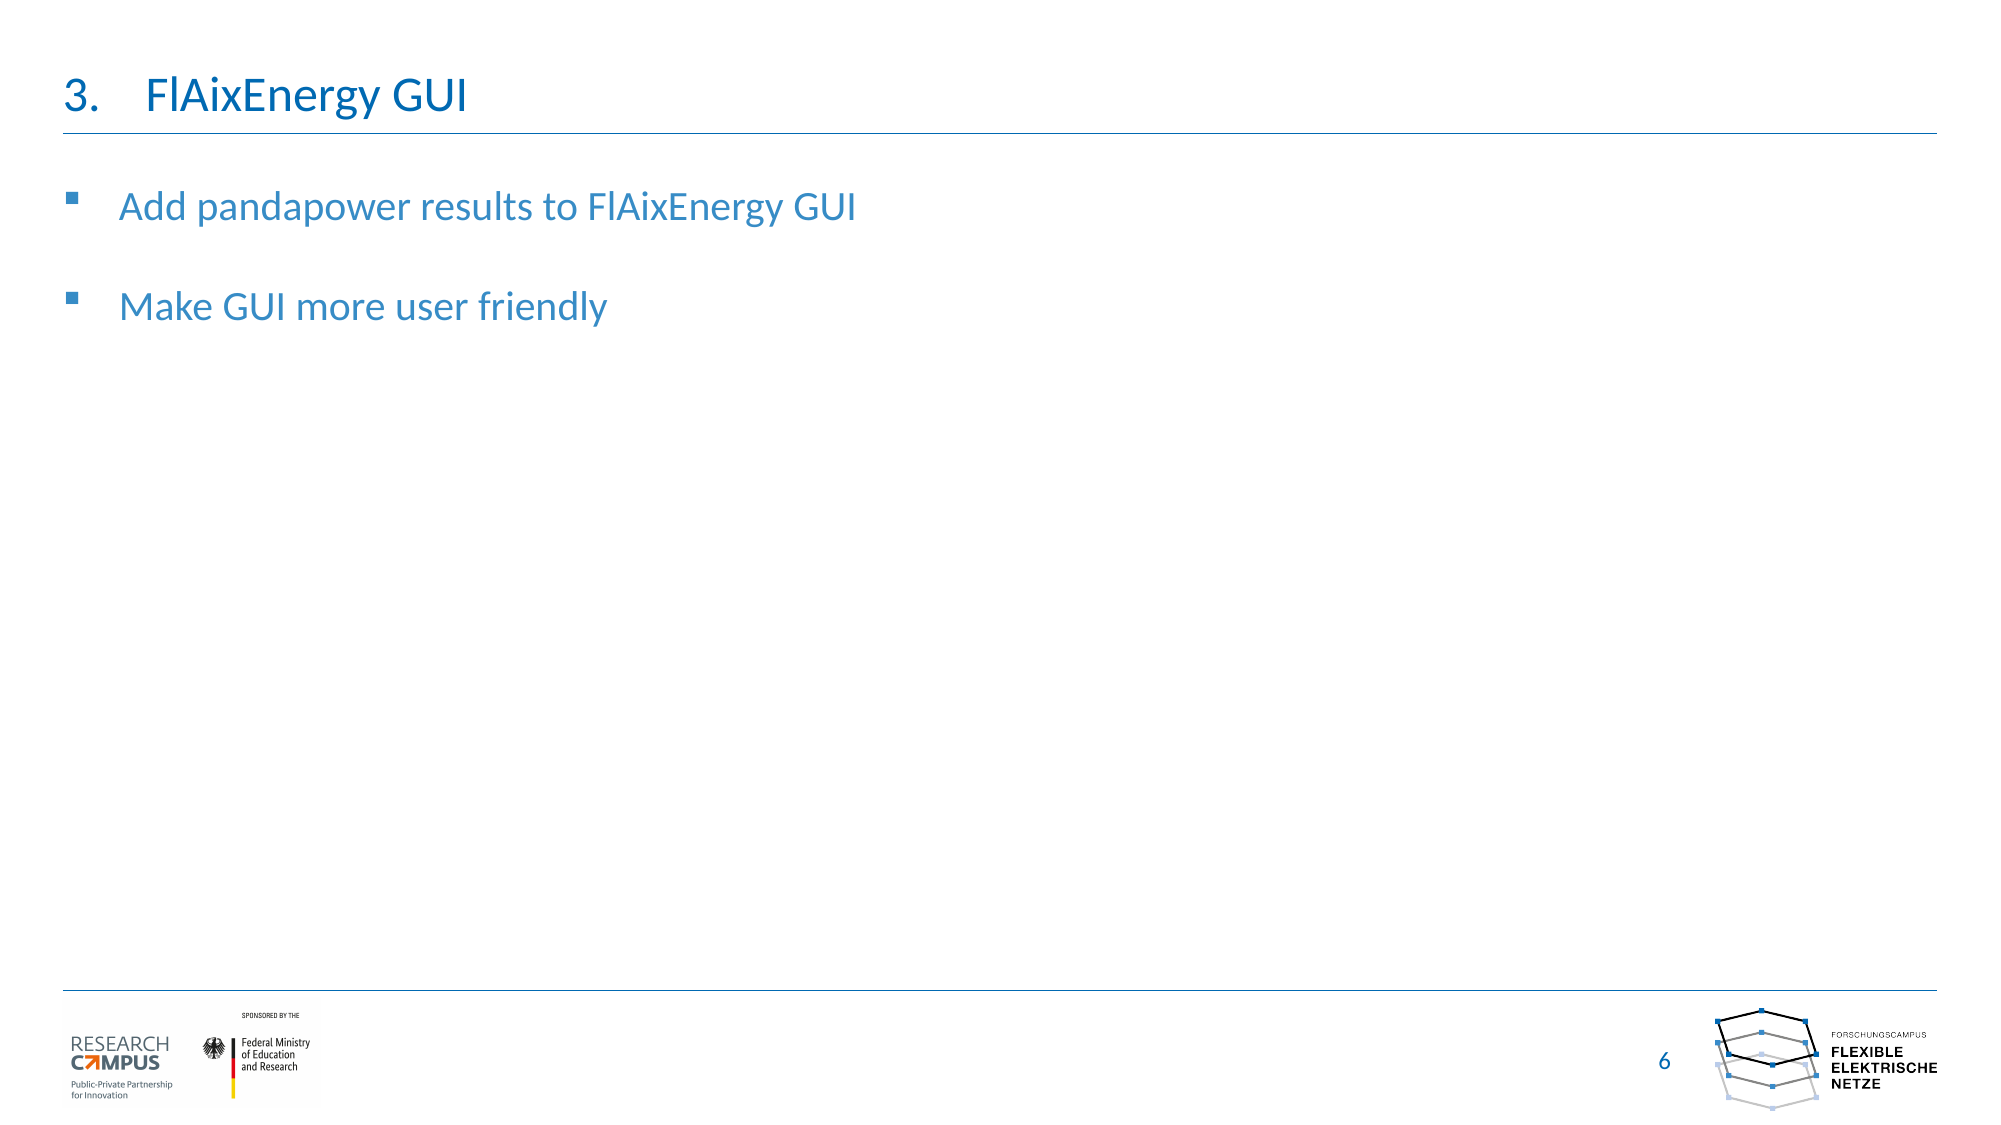

# 3.    FlAixEnergy GUI
Add pandapower results to FlAixEnergy GUI

Make GUI more user friendly